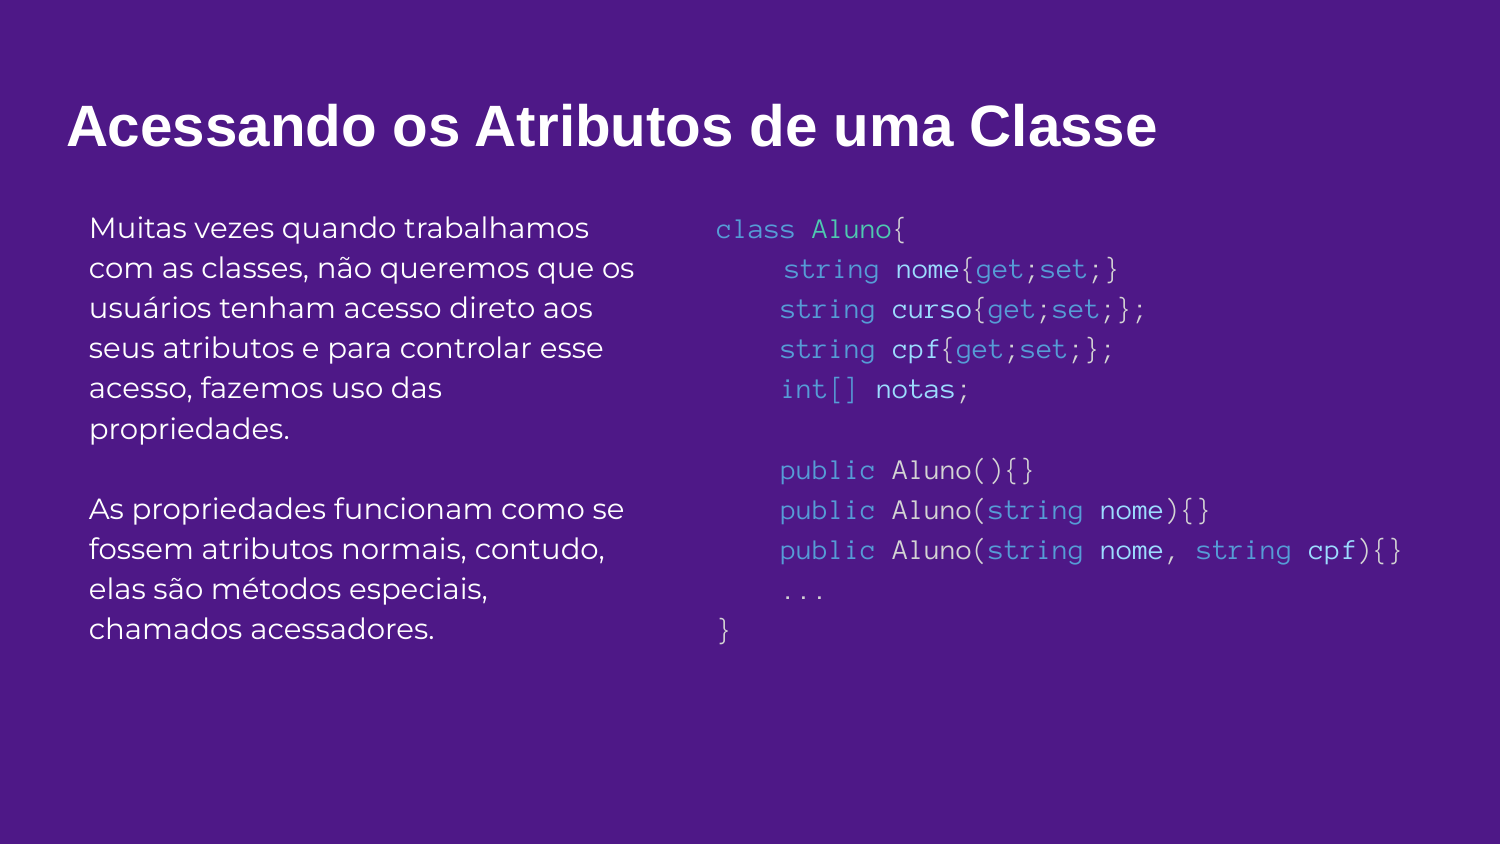

# Acessando os Atributos de uma Classe
Muitas vezes quando trabalhamos com as classes, não queremos que os usuários tenham acesso direto aos seus atributos e para controlar esse acesso, fazemos uso das propriedades.

As propriedades funcionam como se fossem atributos normais, contudo, elas são métodos especiais, chamados acessadores.
class Aluno{
 string nome{get;set;}
    string curso{get;set;};
    string cpf{get;set;};
    int[] notas;

    public Aluno(){}
    public Aluno(string nome){}
    public Aluno(string nome, string cpf){}
    ...
}